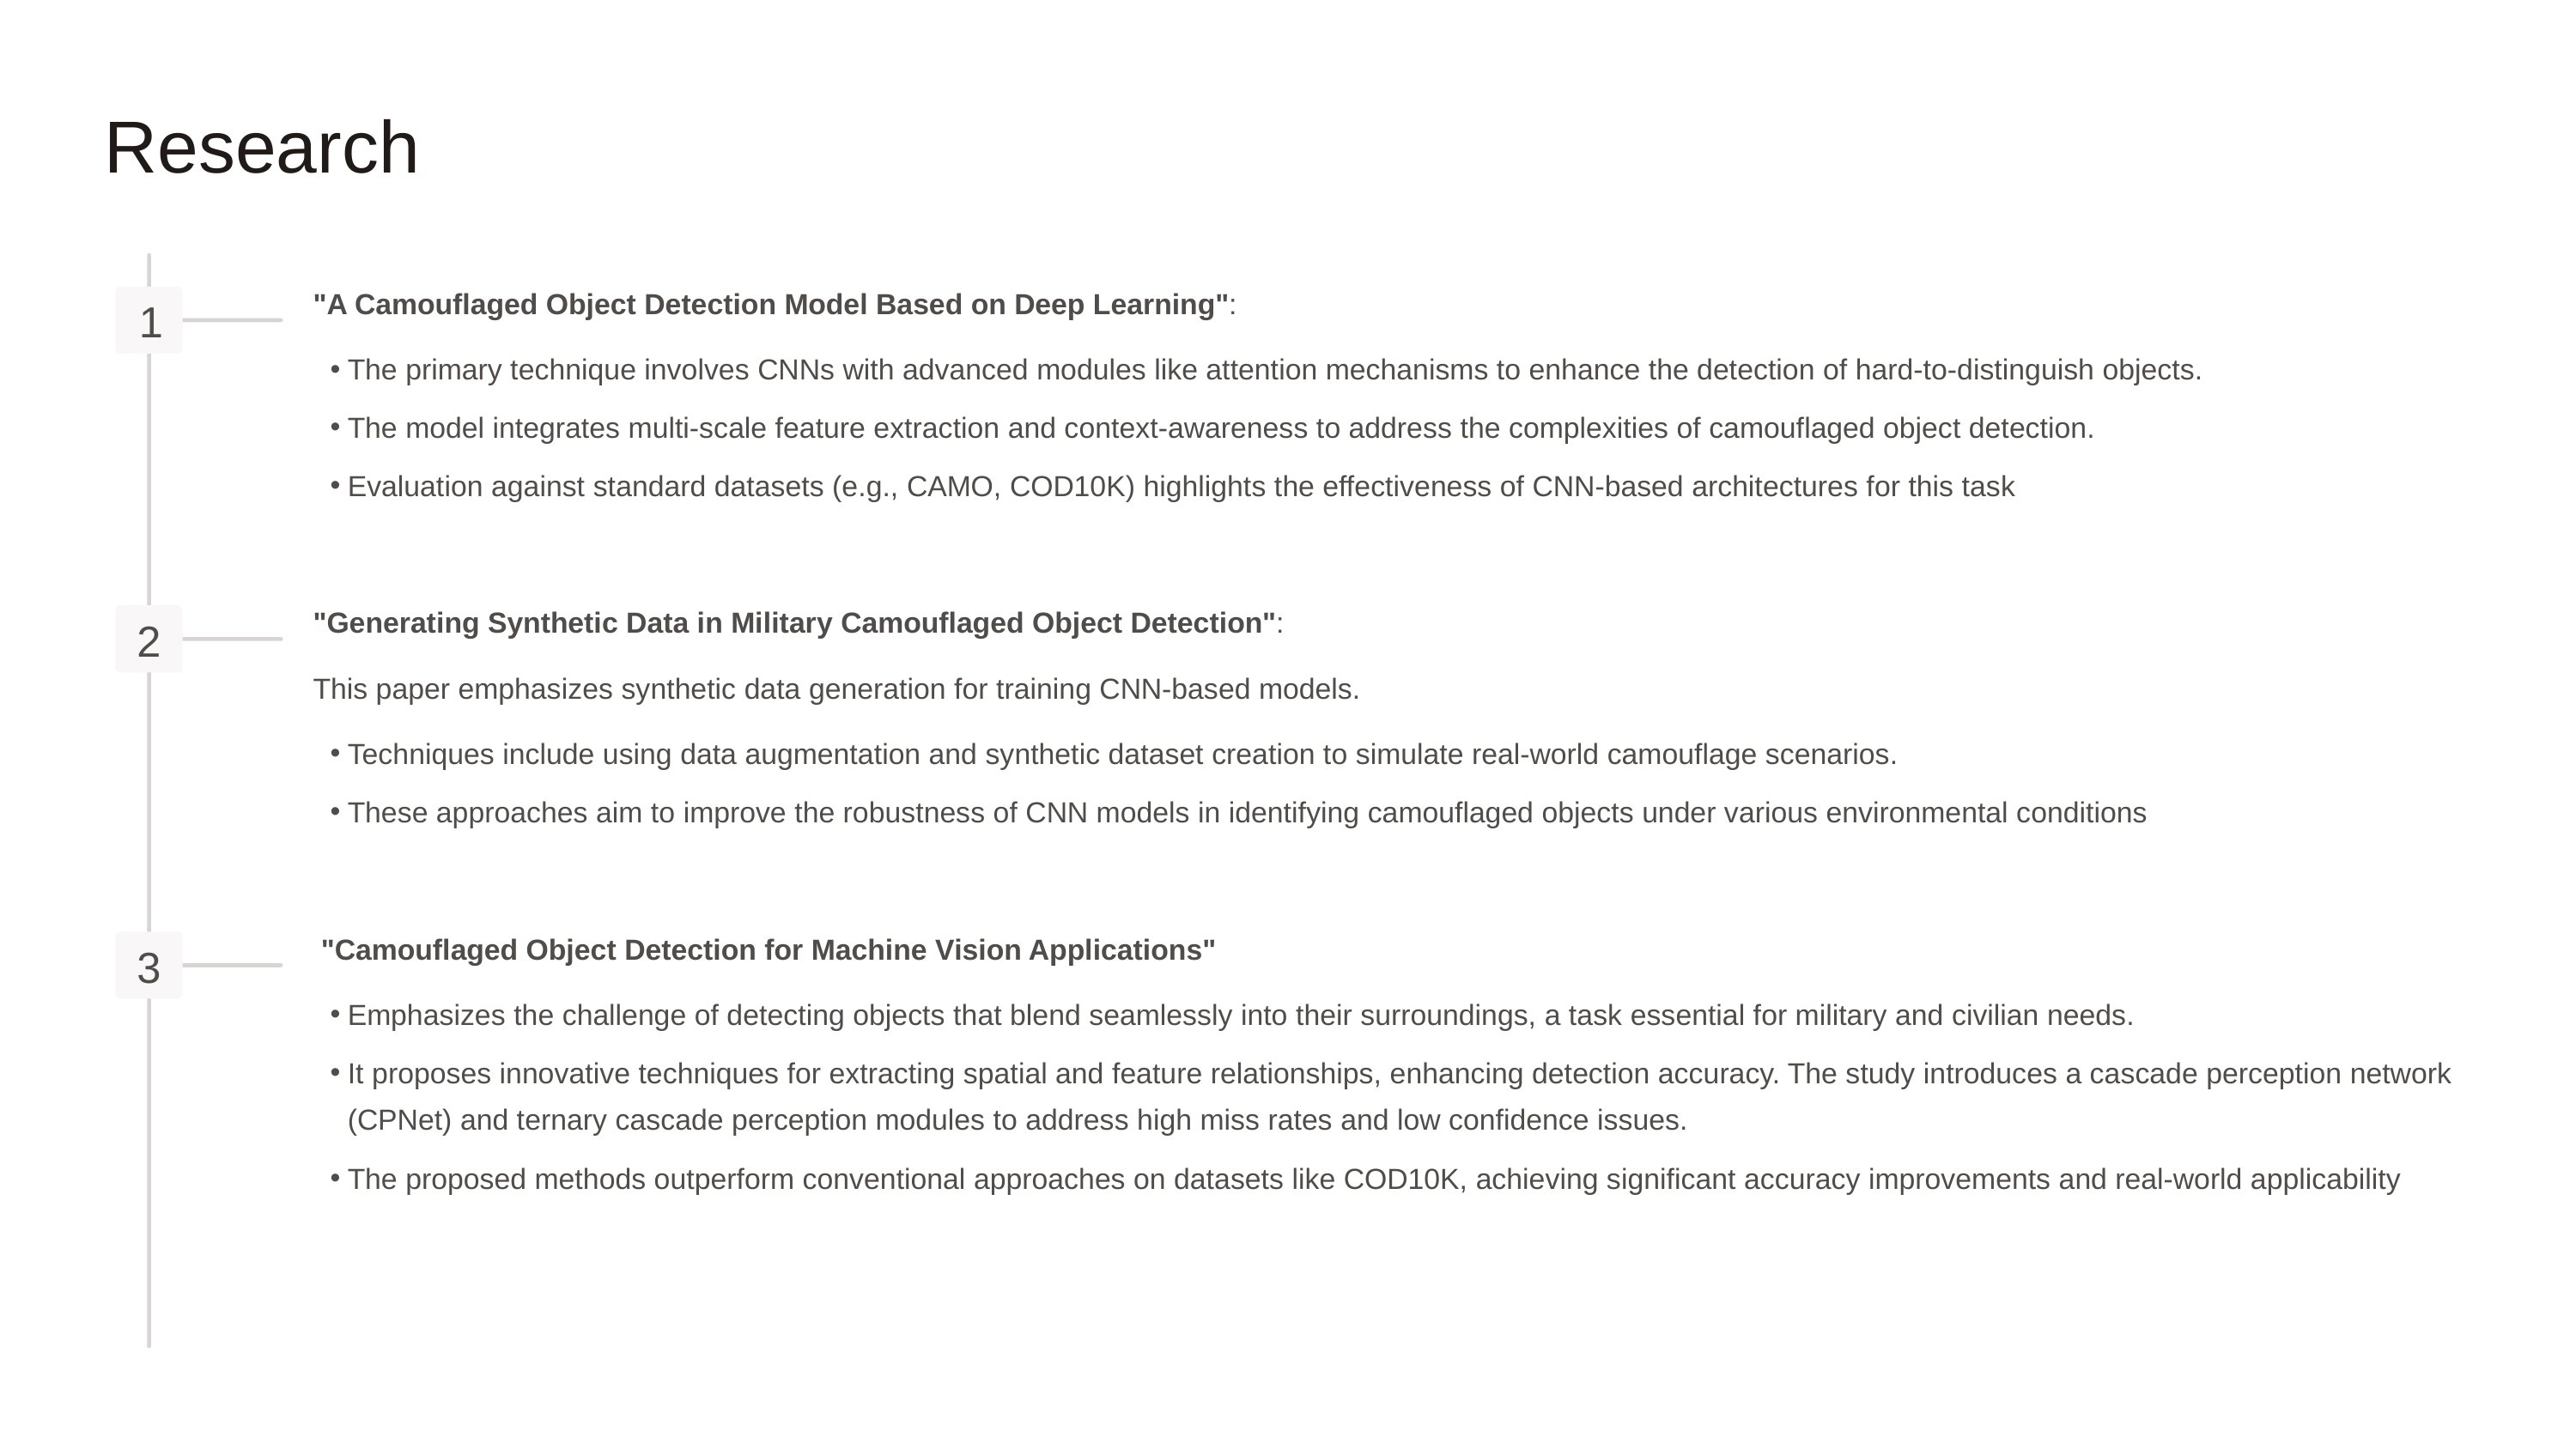

Research

"A Camouflaged Object Detection Model Based on Deep Learning":

1

The primary technique involves CNNs with advanced modules like attention mechanisms to enhance the detection of hard-to-distinguish objects.
The model integrates multi-scale feature extraction and context-awareness to address the complexities of camouflaged object detection.
Evaluation against standard datasets (e.g., CAMO, COD10K) highlights the effectiveness of CNN-based architectures for this task
"Generating Synthetic Data in Military Camouflaged Object Detection":

2

This paper emphasizes synthetic data generation for training CNN-based models.
Techniques include using data augmentation and synthetic dataset creation to simulate real-world camouflage scenarios.
These approaches aim to improve the robustness of CNN models in identifying camouflaged objects under various environmental conditions
 "Camouflaged Object Detection for Machine Vision Applications"

3

Emphasizes the challenge of detecting objects that blend seamlessly into their surroundings, a task essential for military and civilian needs.
It proposes innovative techniques for extracting spatial and feature relationships, enhancing detection accuracy. The study introduces a cascade perception network (CPNet) and ternary cascade perception modules to address high miss rates and low confidence issues.
The proposed methods outperform conventional approaches on datasets like COD10K, achieving significant accuracy improvements and real-world applicability